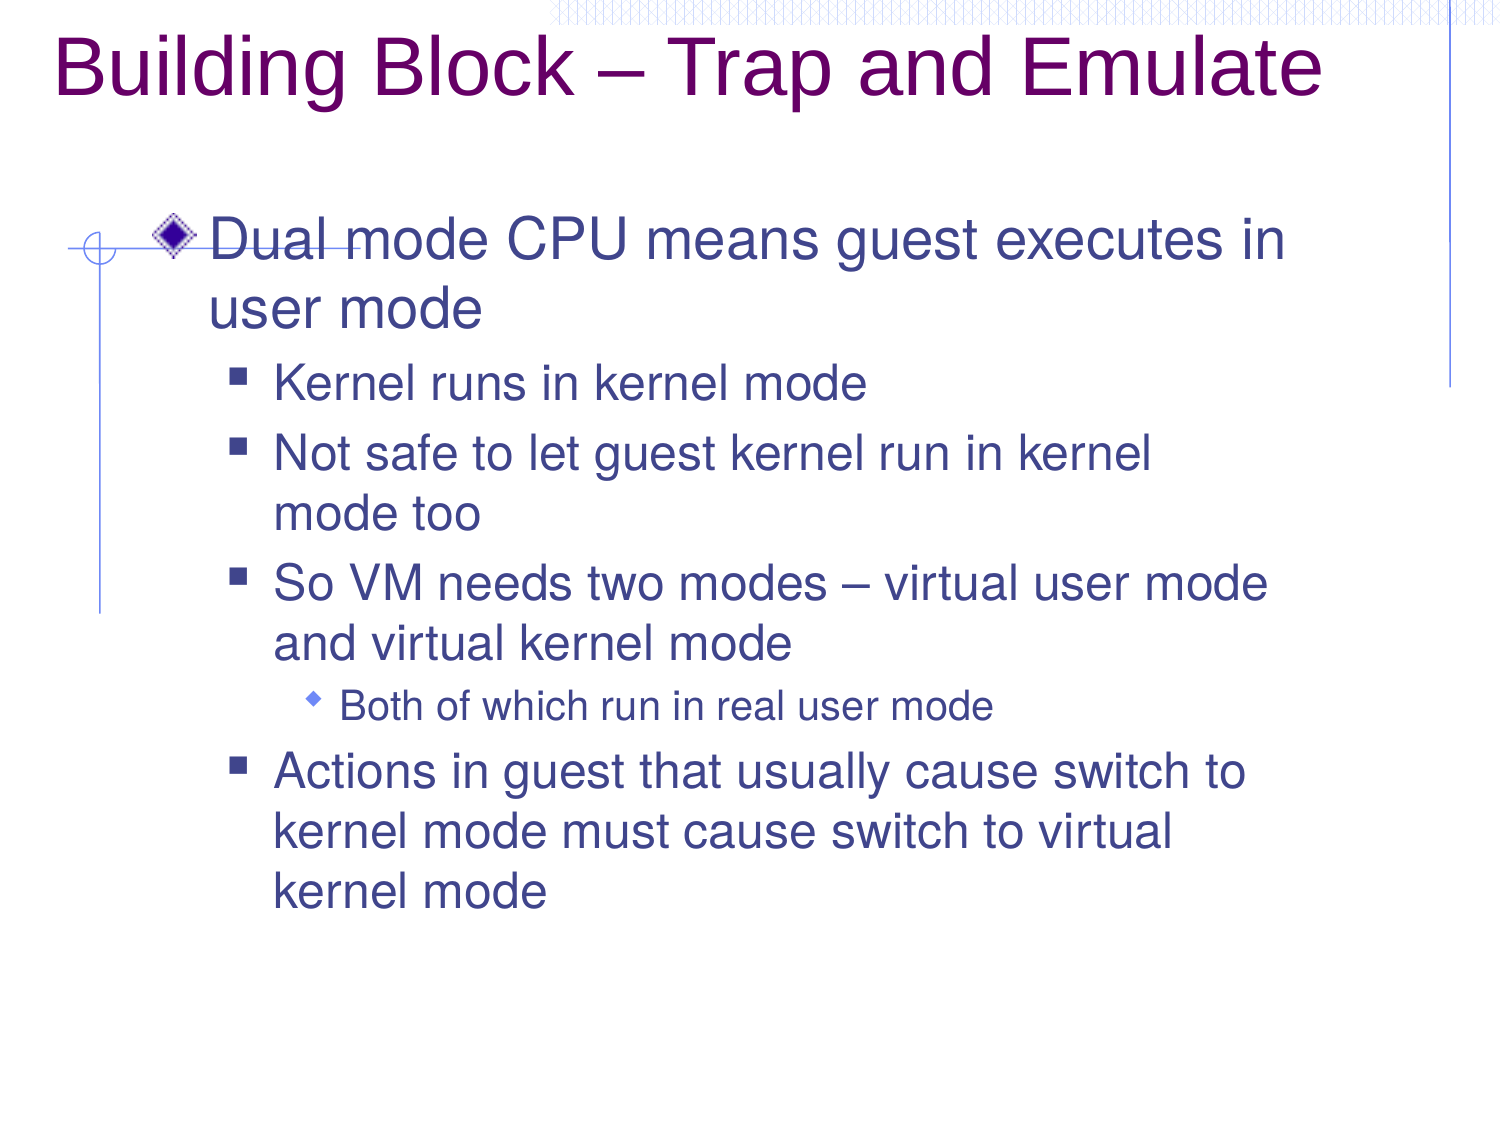

# Building Block – Trap and Emulate
Dual mode CPU means guest executes in user mode
Kernel runs in kernel mode
Not safe to let guest kernel run in kernel mode too
So VM needs two modes – virtual user mode and virtual kernel mode
Both of which run in real user mode
Actions in guest that usually cause switch to kernel mode must cause switch to virtual kernel mode